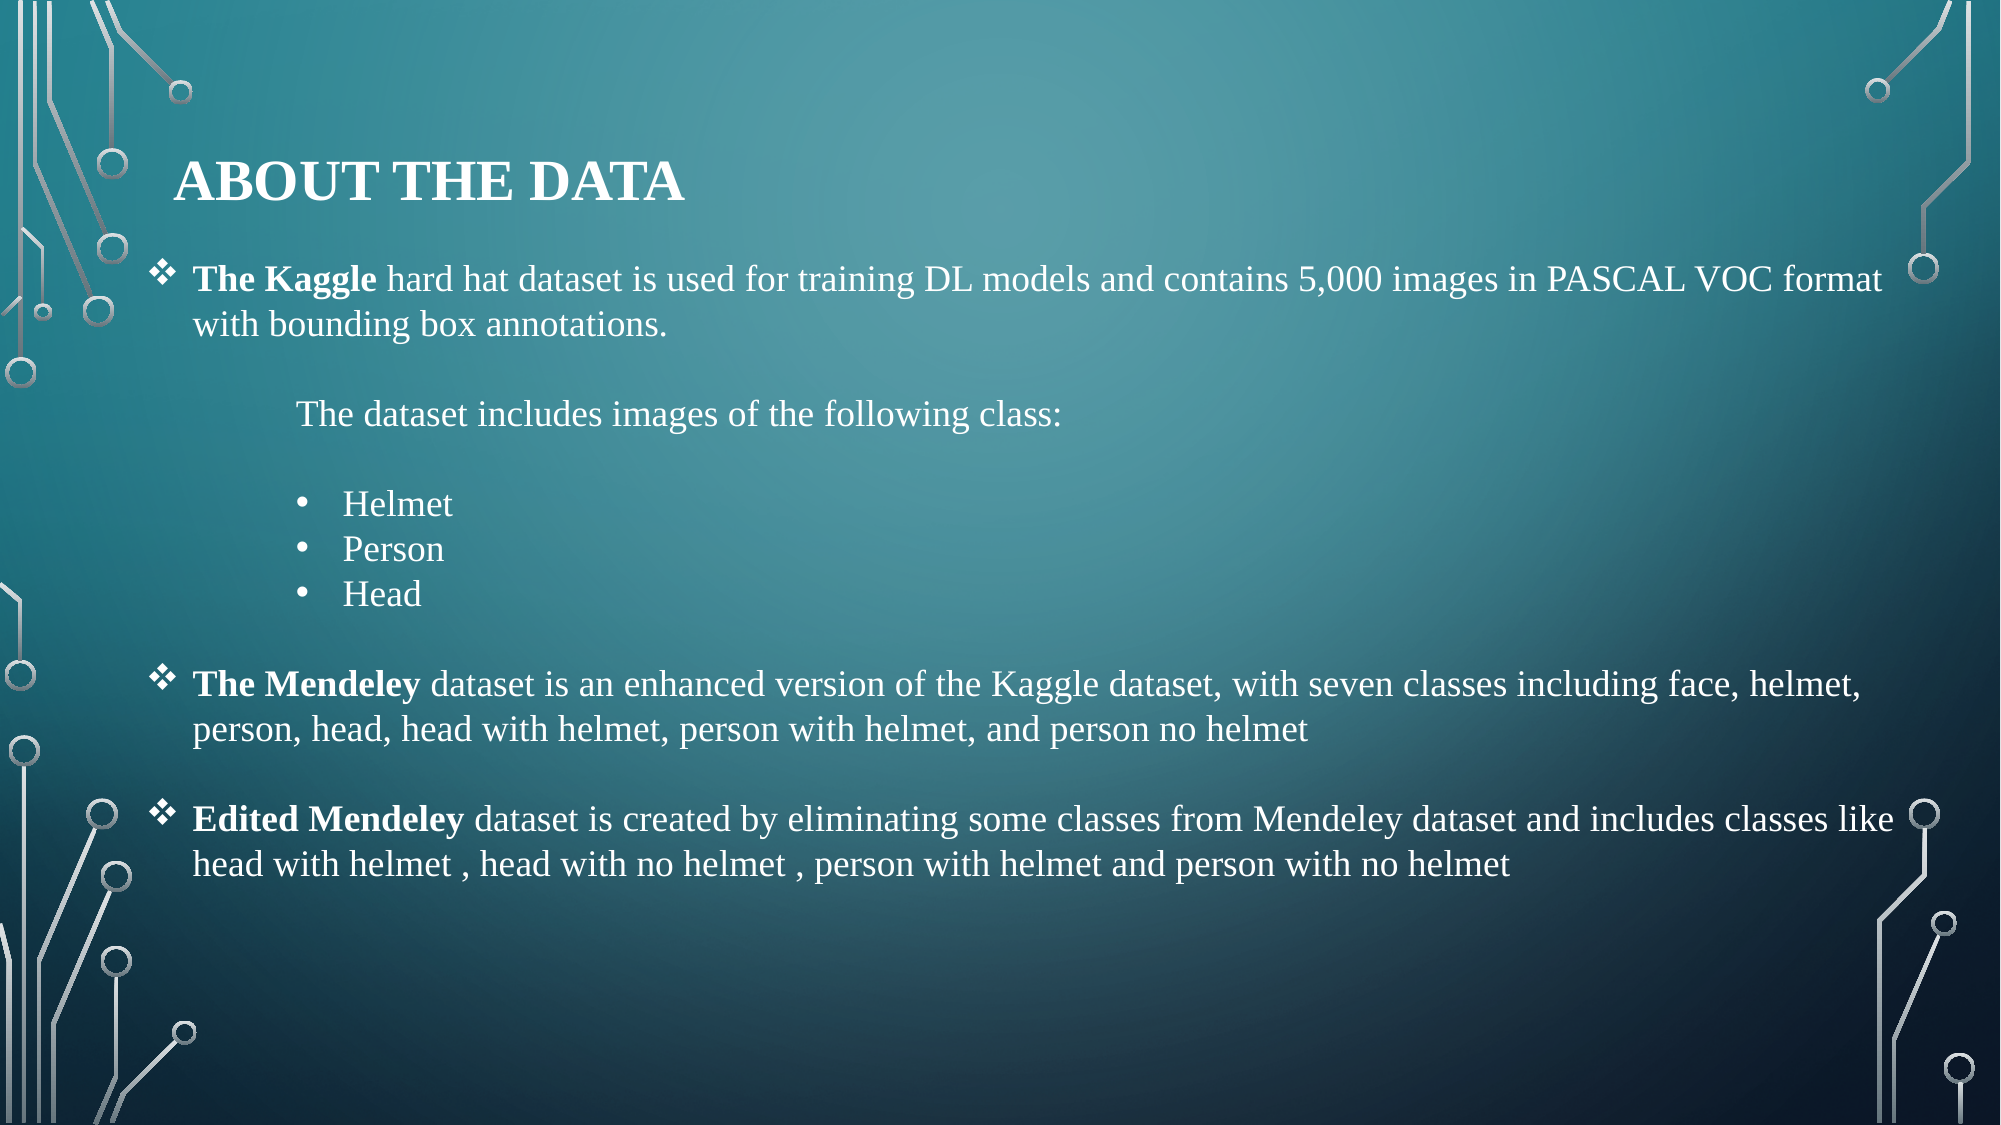

ABOUT THE DATA
The Kaggle hard hat dataset is used for training DL models and contains 5,000 images in PASCAL VOC format with bounding box annotations.

	The dataset includes images of the following class:

Helmet
Person
Head

The Mendeley dataset is an enhanced version of the Kaggle dataset, with seven classes including face, helmet, person, head, head with helmet, person with helmet, and person no helmet

Edited Mendeley dataset is created by eliminating some classes from Mendeley dataset and includes classes like  head with helmet , head with no helmet , person with helmet and person with no helmet